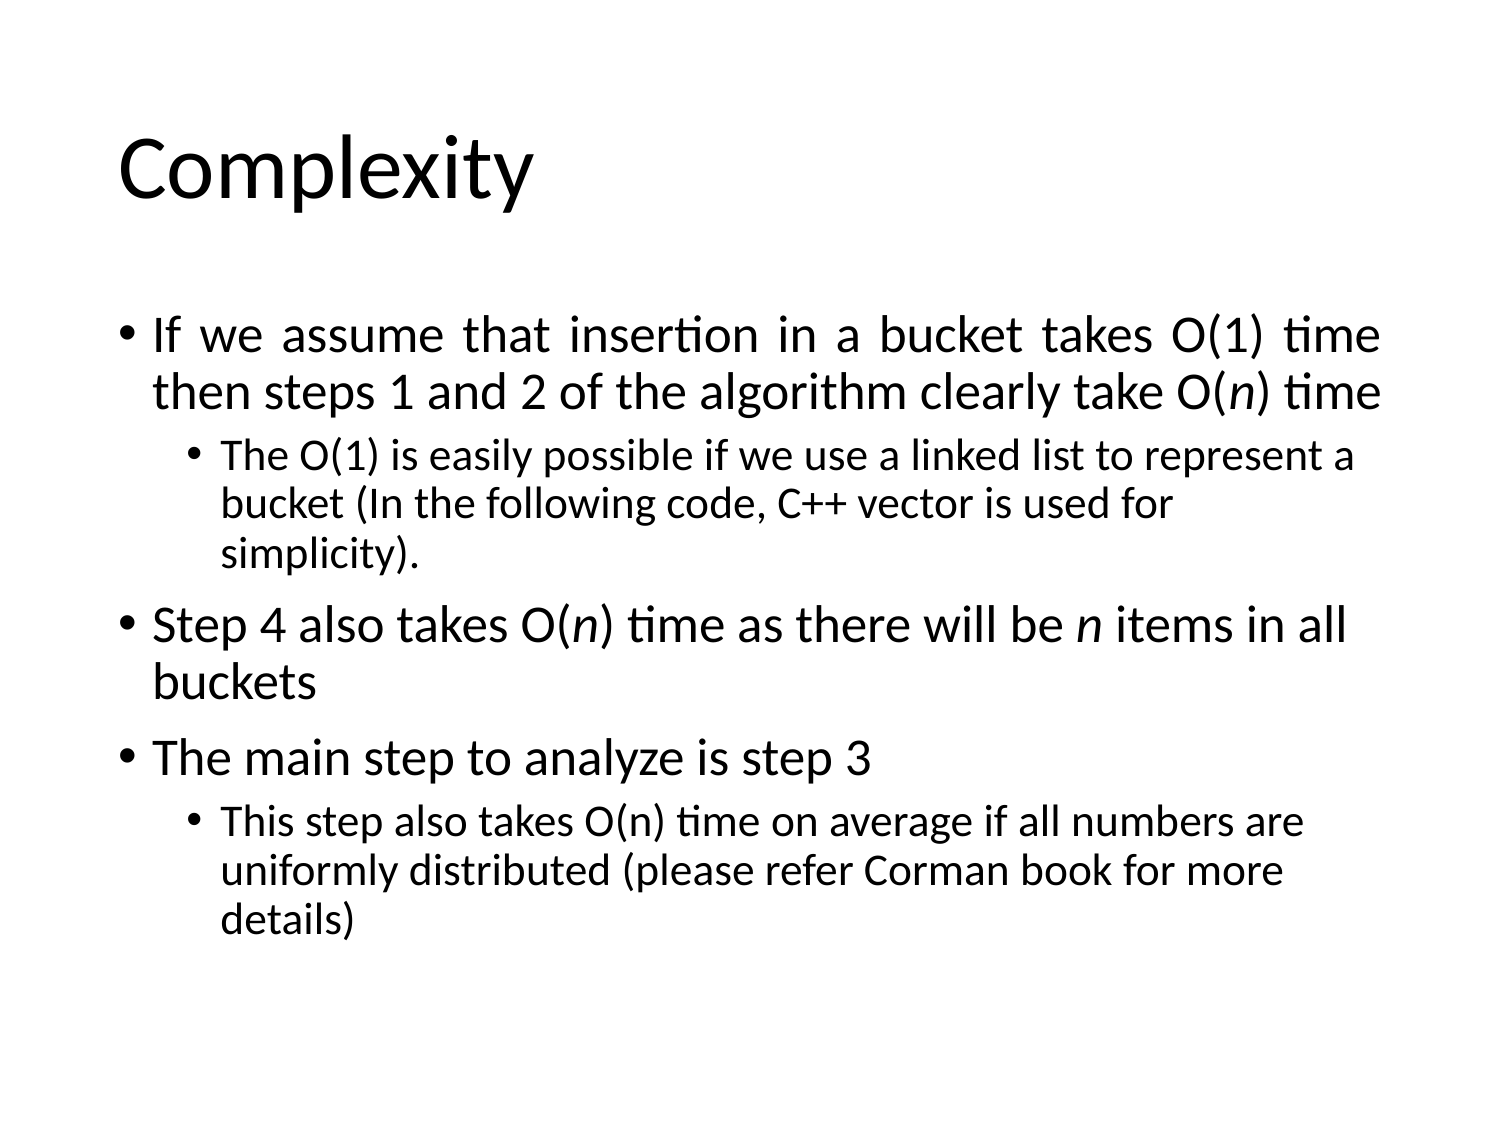

# Complexity
If we assume that insertion in a bucket takes O(1) time then steps 1 and 2 of the algorithm clearly take O(n) time
The O(1) is easily possible if we use a linked list to represent a bucket (In the following code, C++ vector is used for simplicity).
Step 4 also takes O(n) time as there will be n items in all buckets
The main step to analyze is step 3
This step also takes O(n) time on average if all numbers are uniformly distributed (please refer Corman book for more details)